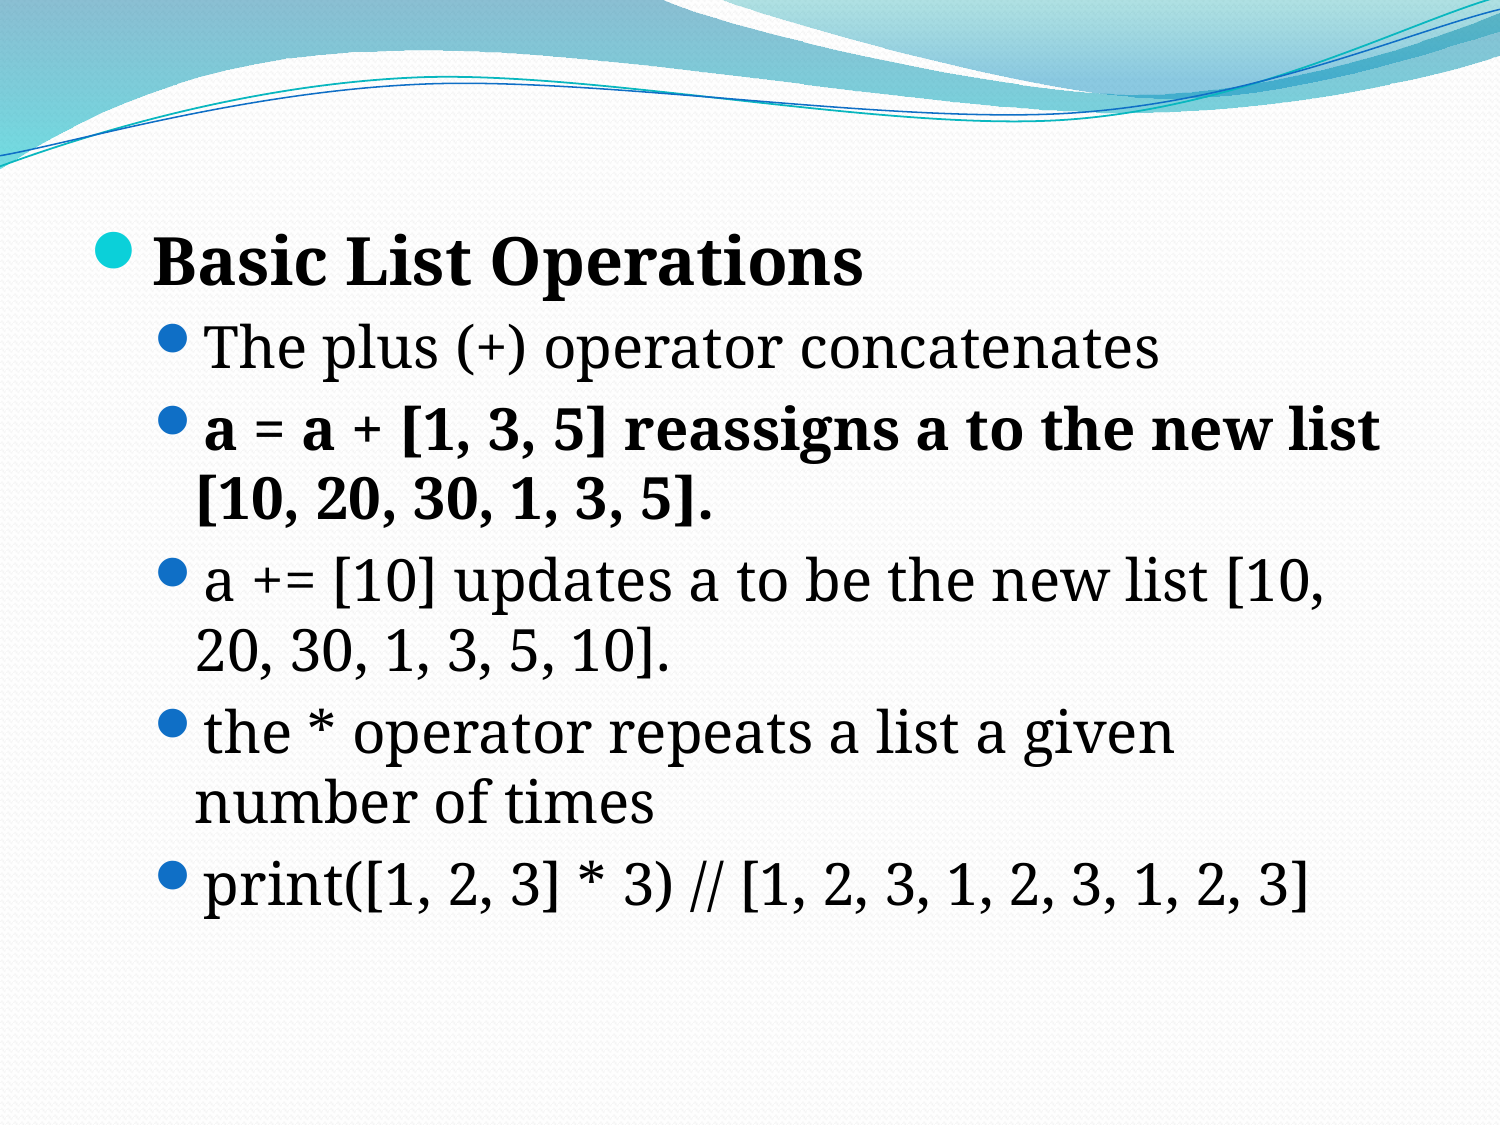

Basic List Operations
The plus (+) operator concatenates
a = a + [1, 3, 5] reassigns a to the new list [10, 20, 30, 1, 3, 5].
a += [10] updates a to be the new list [10, 20, 30, 1, 3, 5, 10].
the * operator repeats a list a given number of times
print([1, 2, 3] * 3) // [1, 2, 3, 1, 2, 3, 1, 2, 3]